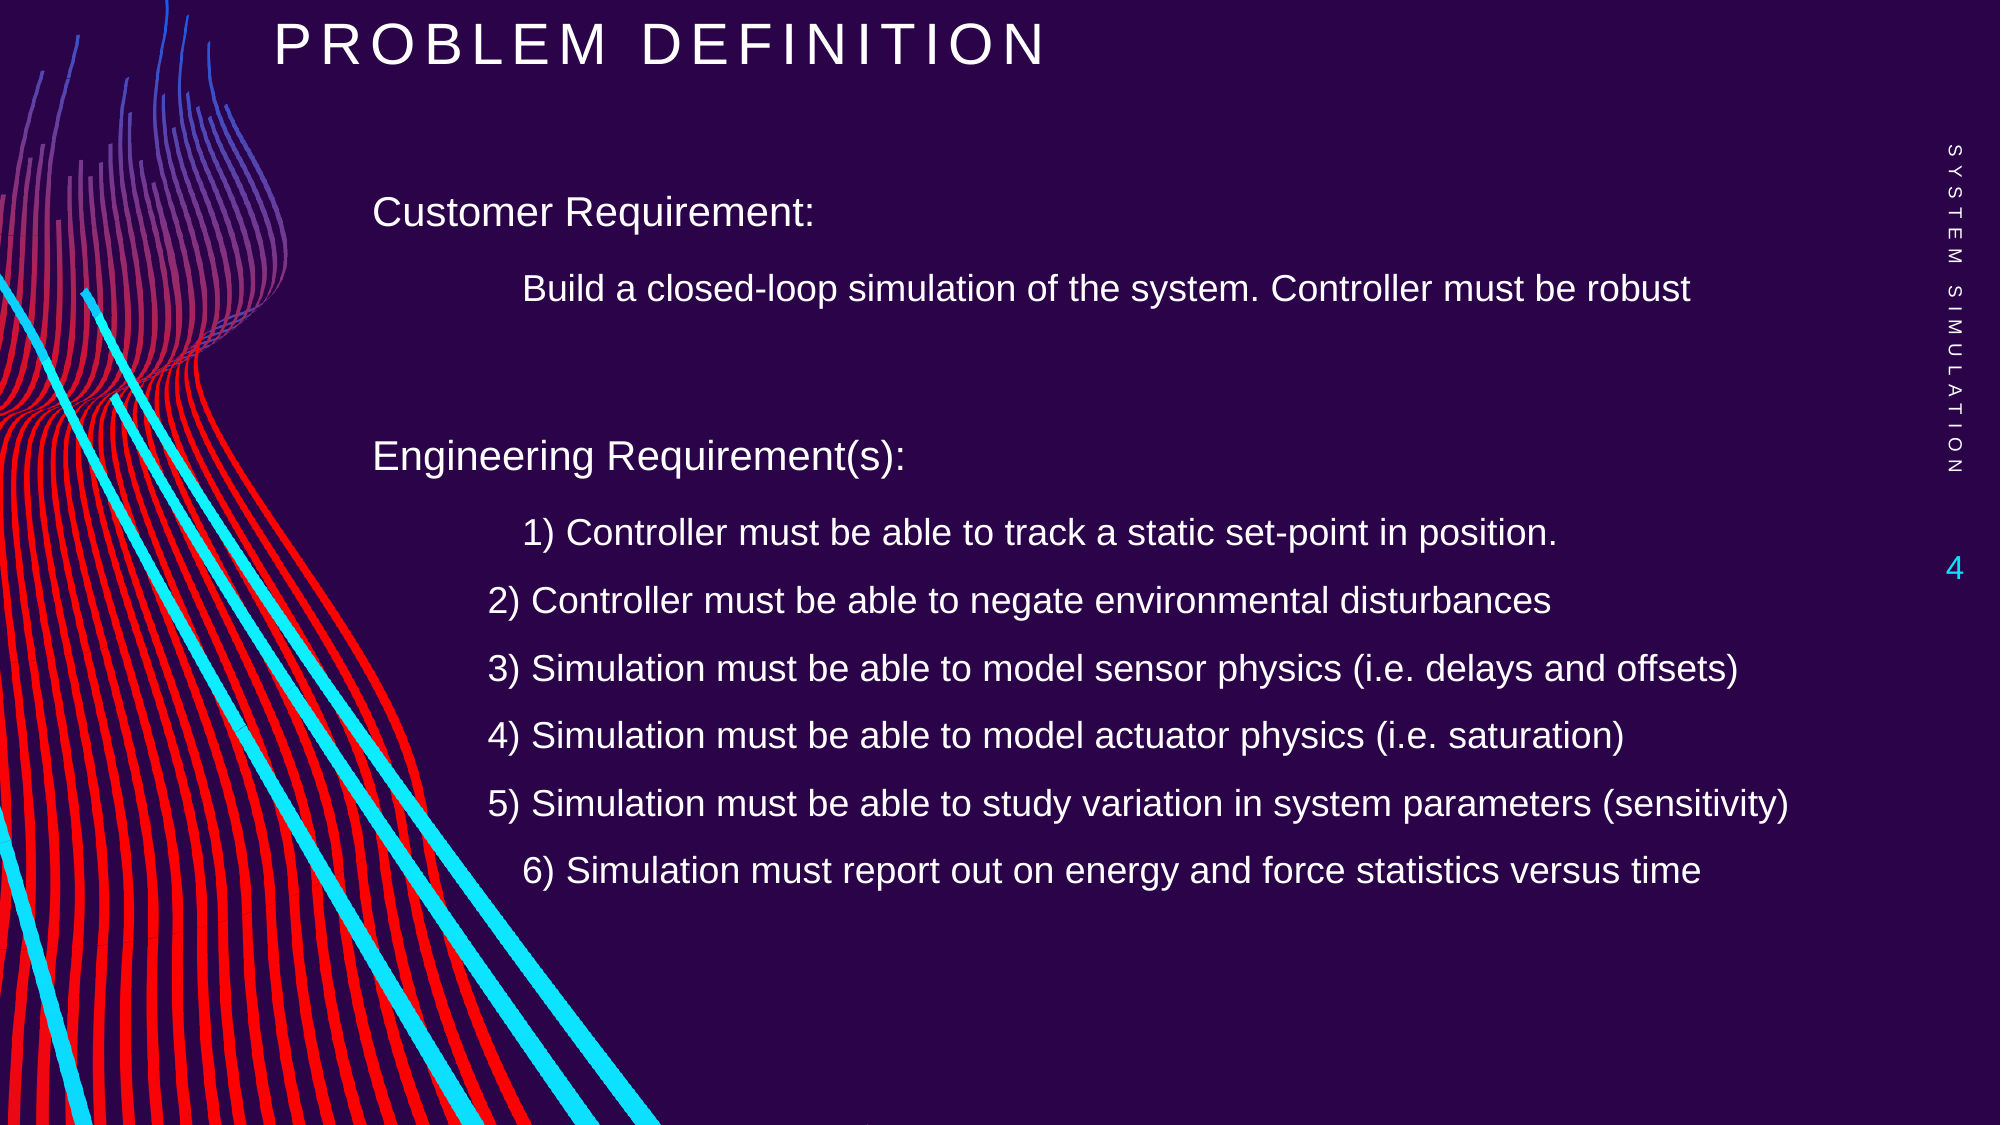

# Problem DEFINITION
Customer Requirement:
	Build a closed-loop simulation of the system. Controller must be robust

SYSTEM SIMULATION
Engineering Requirement(s):
	1) Controller must be able to track a static set-point in position.
           2) Controller must be able to negate environmental disturbances
           3) Simulation must be able to model sensor physics (i.e. delays and offsets)
           4) Simulation must be able to model actuator physics (i.e. saturation)
           5) Simulation must be able to study variation in system parameters (sensitivity)
	6) Simulation must report out on energy and force statistics versus time

4